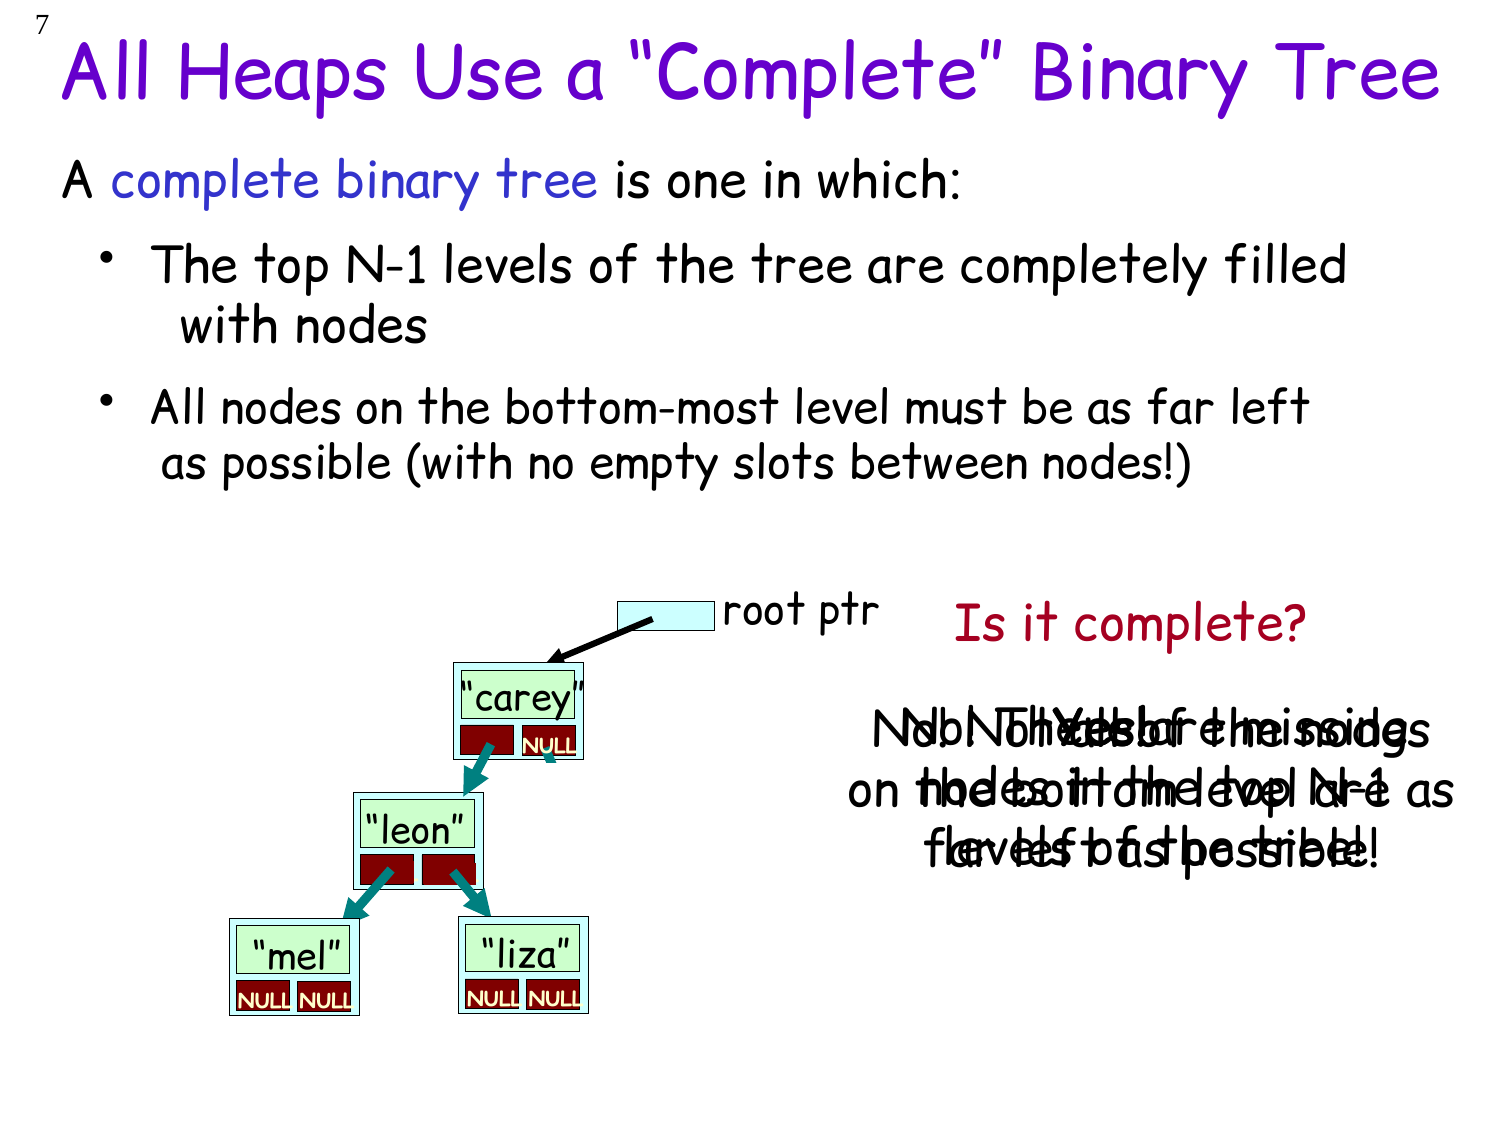

# All Heaps Use a “Complete” Binary Tree
7
A complete binary tree is one in which:

 The top N-1 levels of the tree are completely filled
   with nodes

 All nodes on the bottom-most level must be as far left
  as possible (with no empty slots between nodes!)
root ptr

“carey”

“leon”
NULL
NULL

“leon”
NULL
NULL
Is it complete?
No! There are missing nodes in the top N-1 levels of the tree!
Yes!
Yes!
Yes!
No! Not all of the nodes on the bottom level are as far left as possible!
NULL

 “mel”

NULL
NULL

 “lyn”

NULL
NULL

 “liza”

NULL
NULL